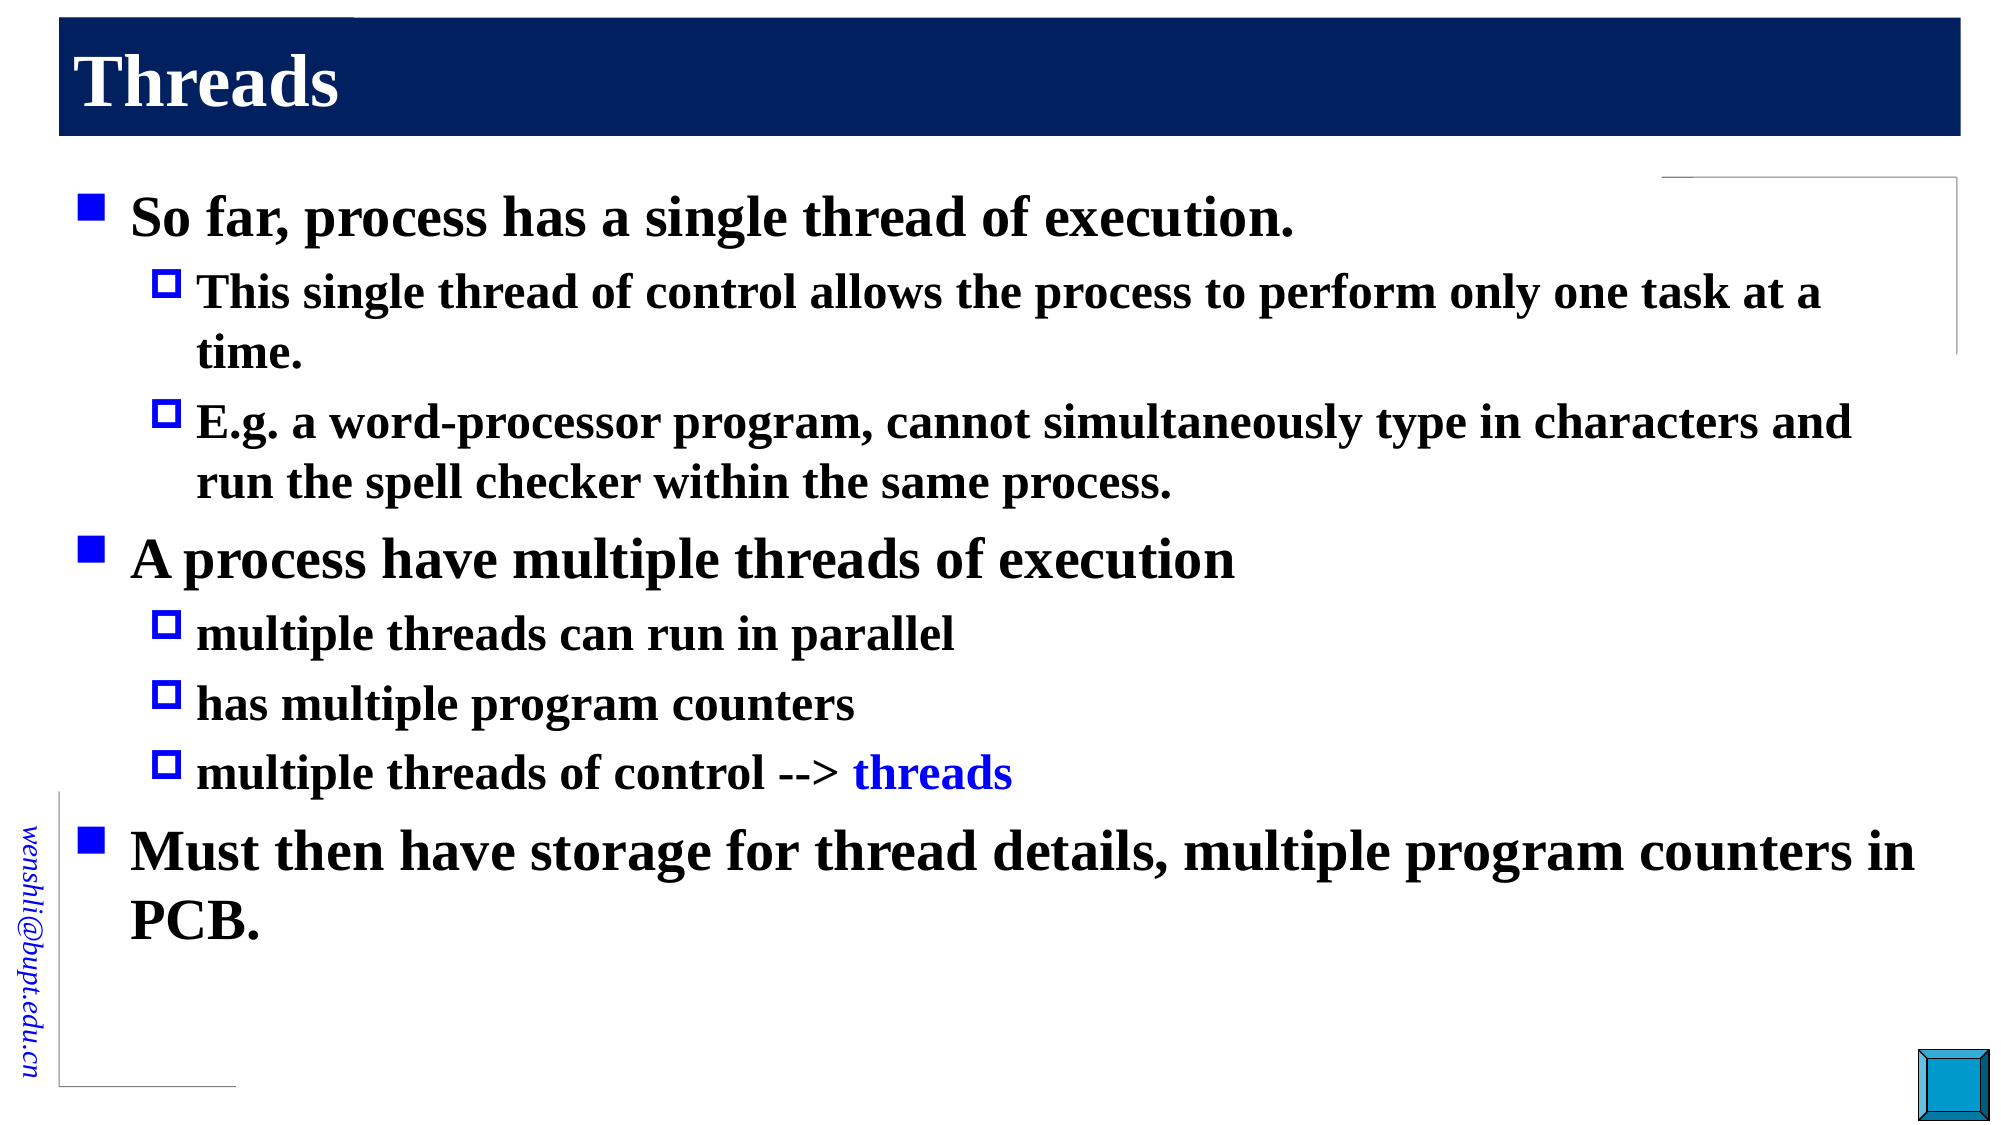

# Threads
So far, process has a single thread of execution.
This single thread of control allows the process to perform only one task at a time.
E.g. a word-processor program, cannot simultaneously type in characters and run the spell checker within the same process.
A process have multiple threads of execution
multiple threads can run in parallel
has multiple program counters
multiple threads of control --> threads
Must then have storage for thread details, multiple program counters in PCB.

13